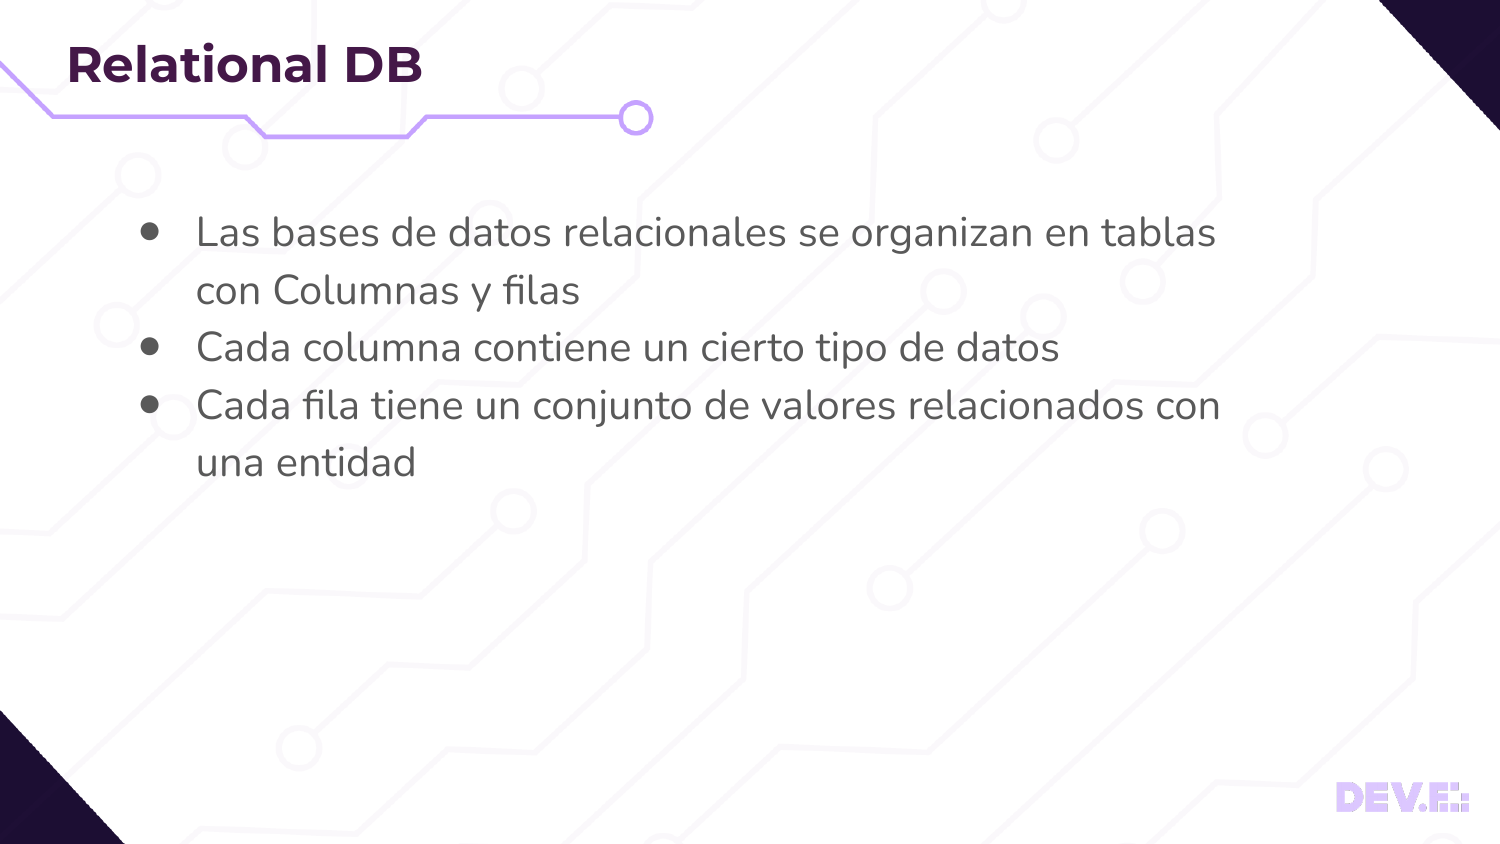

# Relational DB
Las bases de datos relacionales se organizan en tablas con Columnas y filas
Cada columna contiene un cierto tipo de datos
Cada fila tiene un conjunto de valores relacionados con una entidad